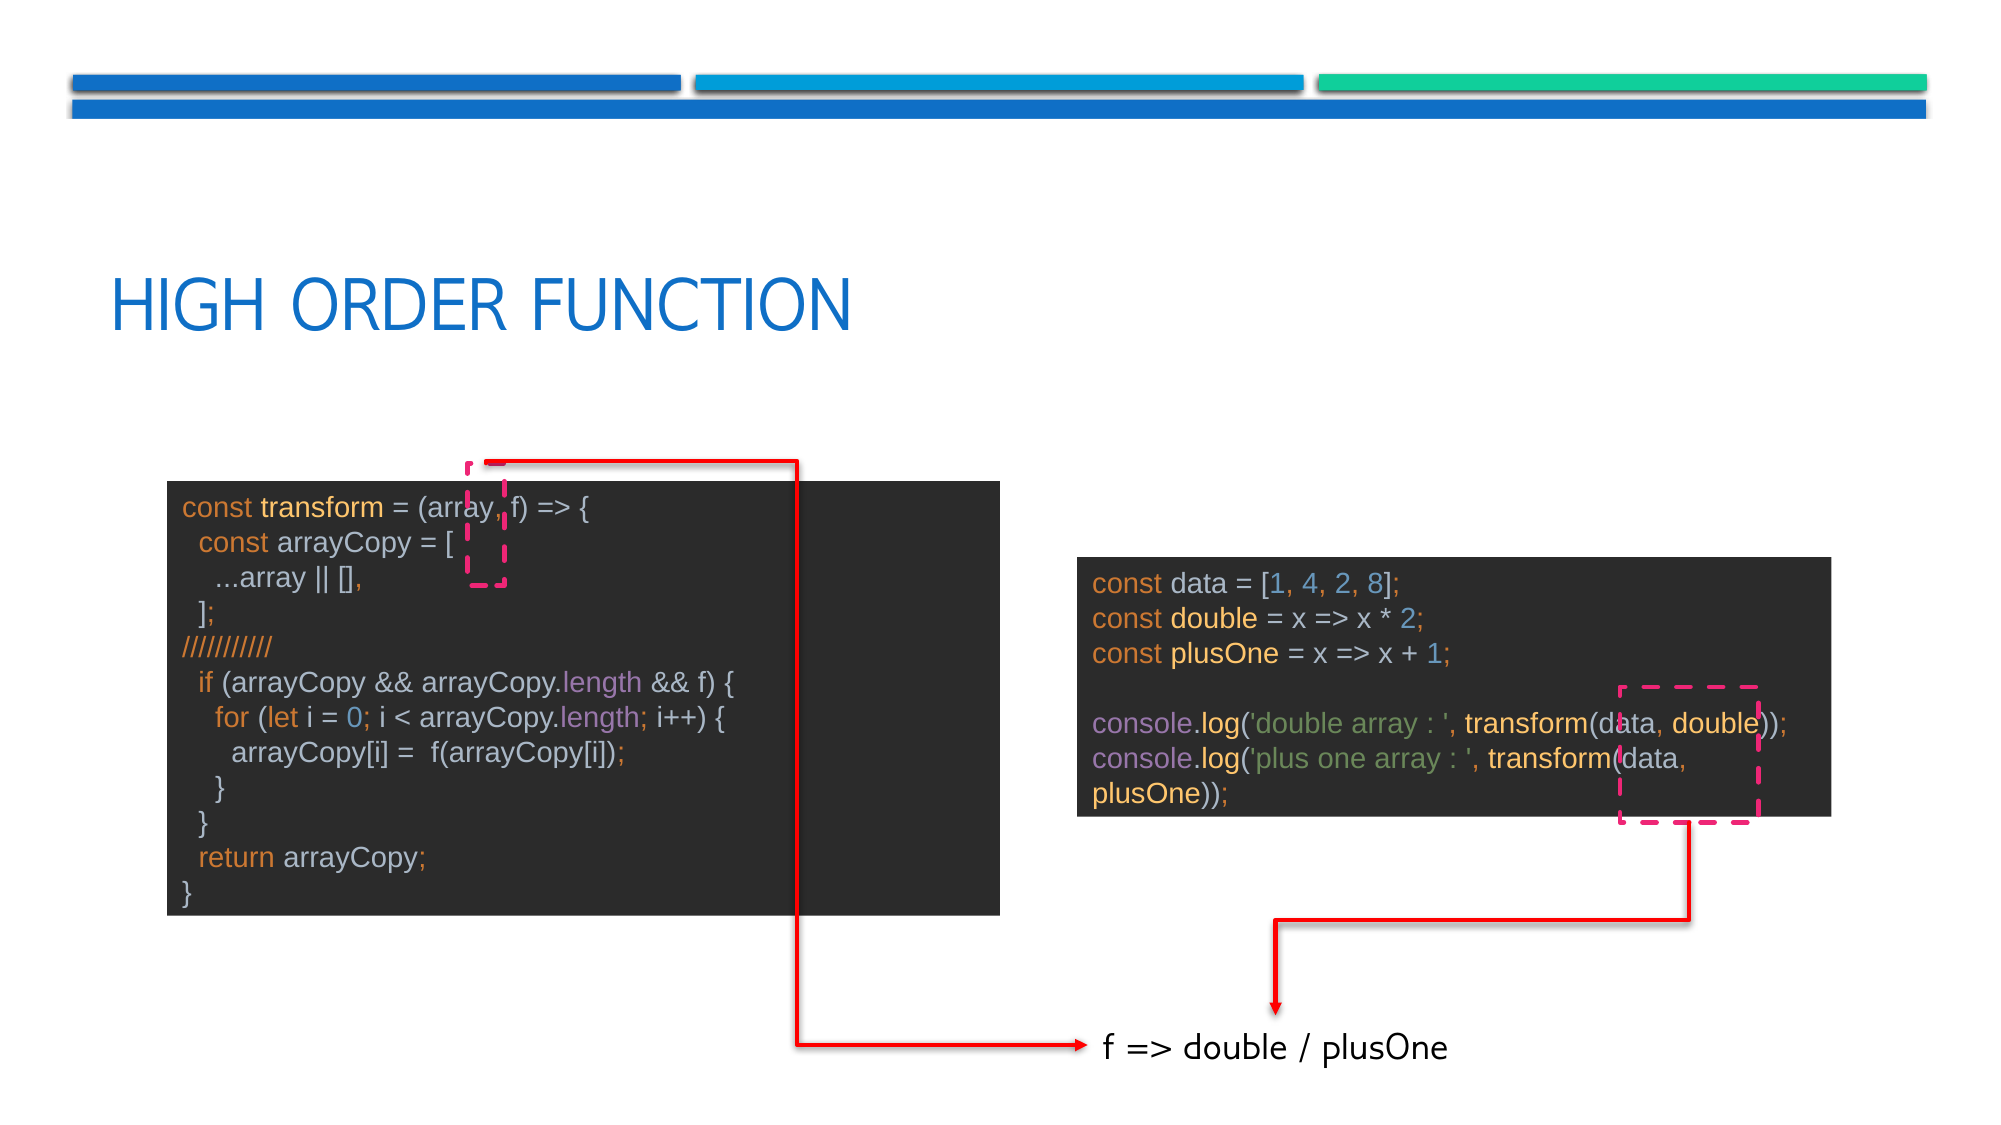

# High order function

const transform = (array, f) => {
  const arrayCopy = [
    ...array || [],
  ];
///////////
  if (arrayCopy && arrayCopy.length && f) {
    for (let i = 0; i < arrayCopy.length; i++) {
      arrayCopy[i] =  f(arrayCopy[i]);
    }
  }
  return arrayCopy;
}

const data = [1, 4, 2, 8];
const double = x => x * 2;
const plusOne = x => x + 1;
console.log('double array : ', transform(data, double));
console.log('plus one array : ', transform(data, plusOne));

f => double / plusOne